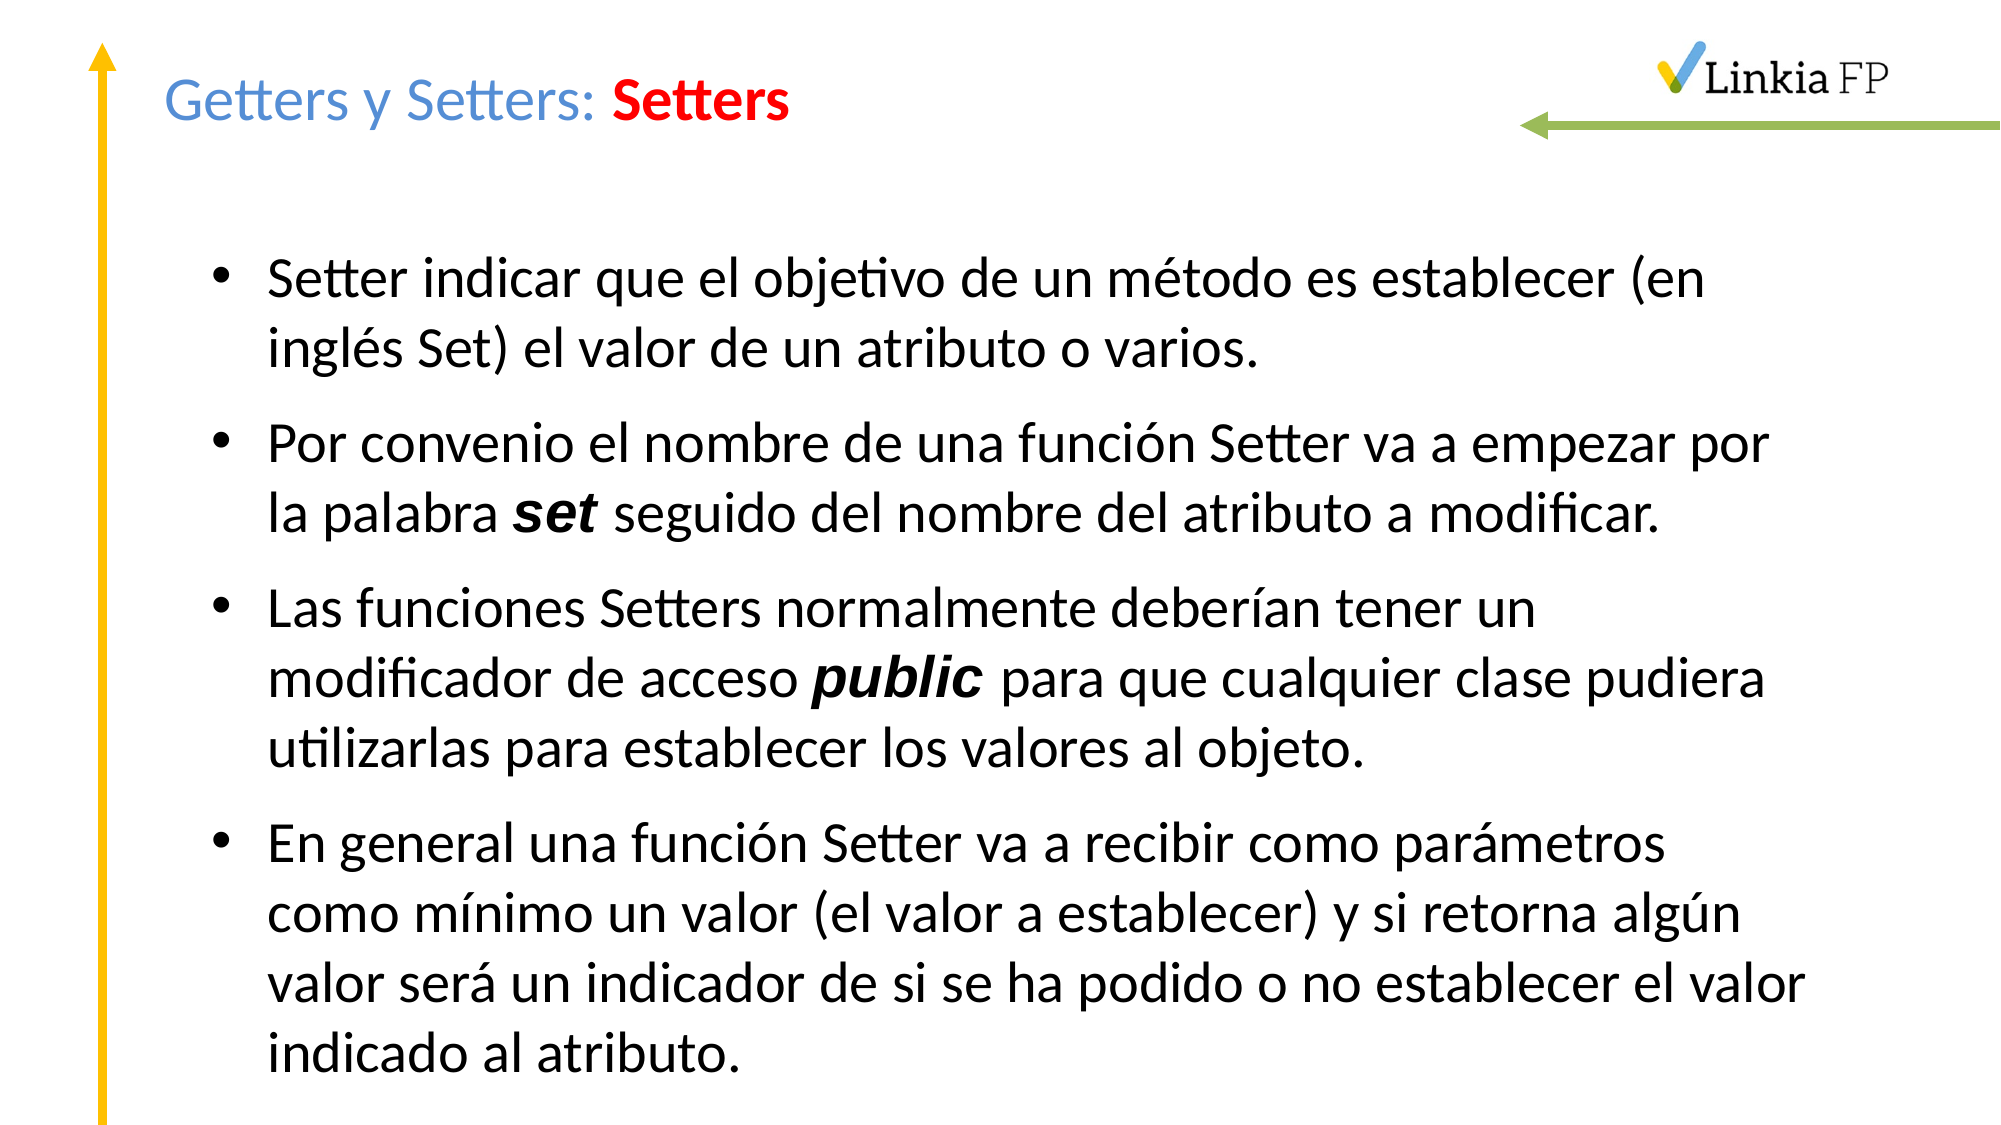

# Getters y Setters: Setters
Setter indicar que el objetivo de un método es establecer (en inglés Set) el valor de un atributo o varios.
Por convenio el nombre de una función Setter va a empezar por la palabra set seguido del nombre del atributo a modificar.
Las funciones Setters normalmente deberían tener un modificador de acceso public para que cualquier clase pudiera utilizarlas para establecer los valores al objeto.
En general una función Setter va a recibir como parámetros como mínimo un valor (el valor a establecer) y si retorna algún valor será un indicador de si se ha podido o no establecer el valor indicado al atributo.